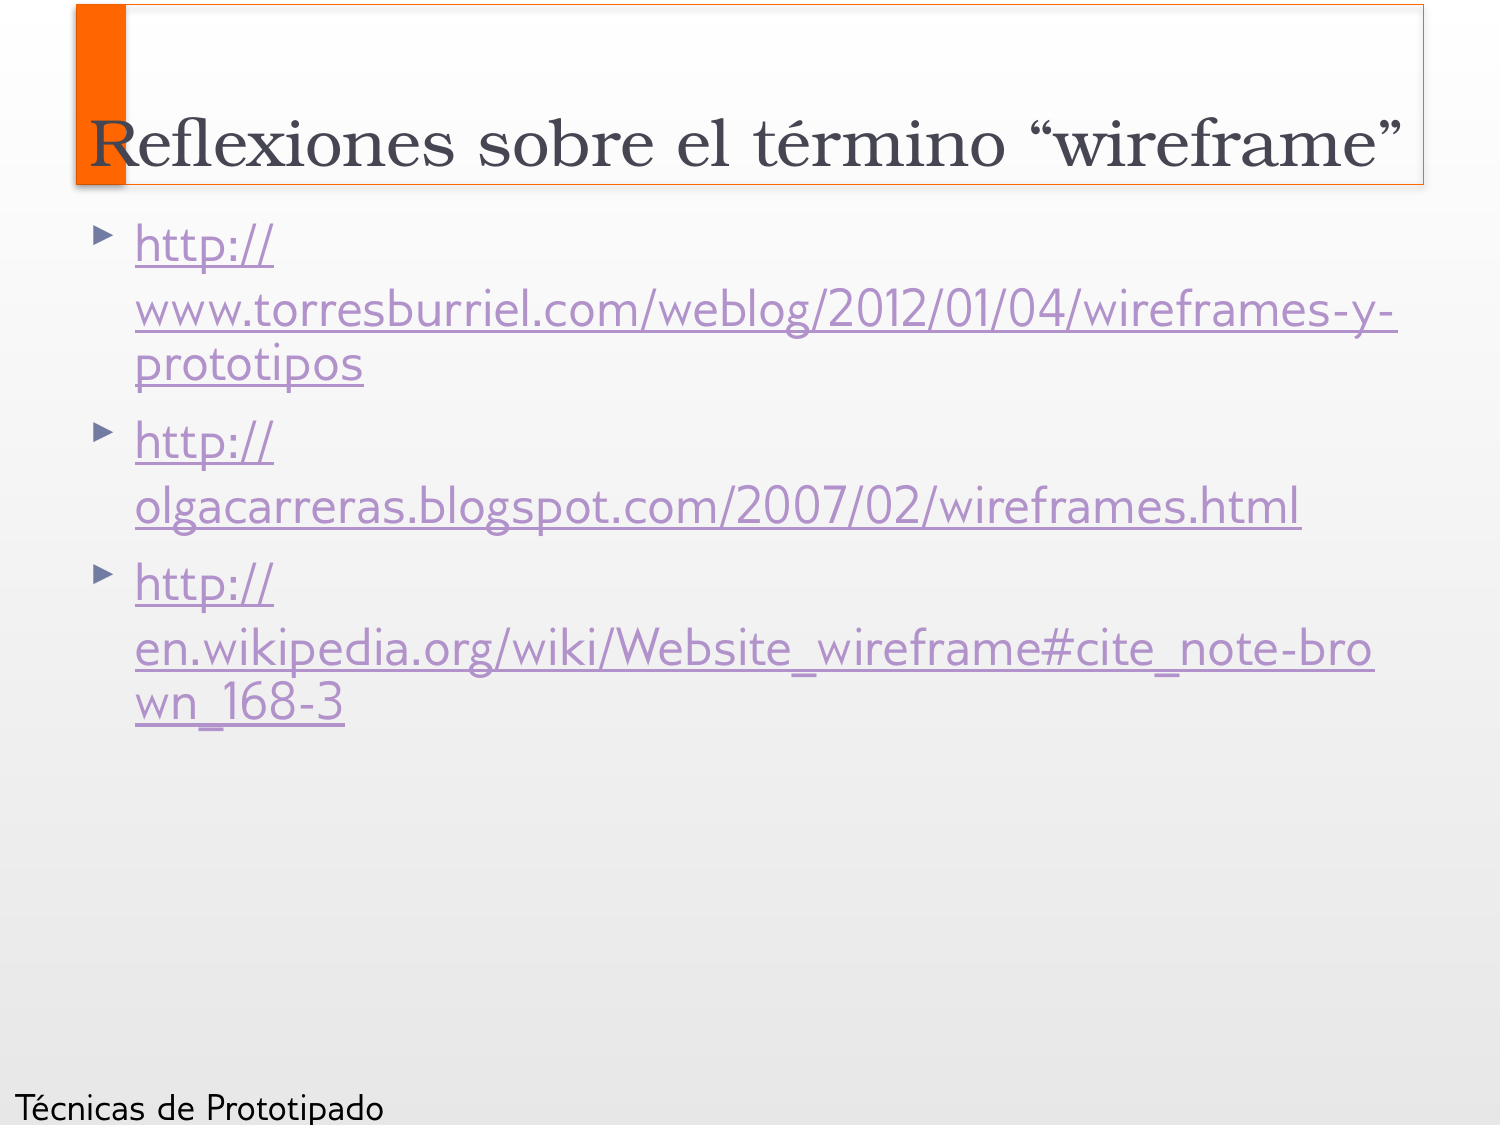

# Reflexiones sobre el término “wireframe”
http://www.torresburriel.com/weblog/2012/01/04/wireframes-y-prototipos
http://olgacarreras.blogspot.com/2007/02/wireframes.html
http://en.wikipedia.org/wiki/Website_wireframe#cite_note-brown_168-3

Técnicas de Prototipado